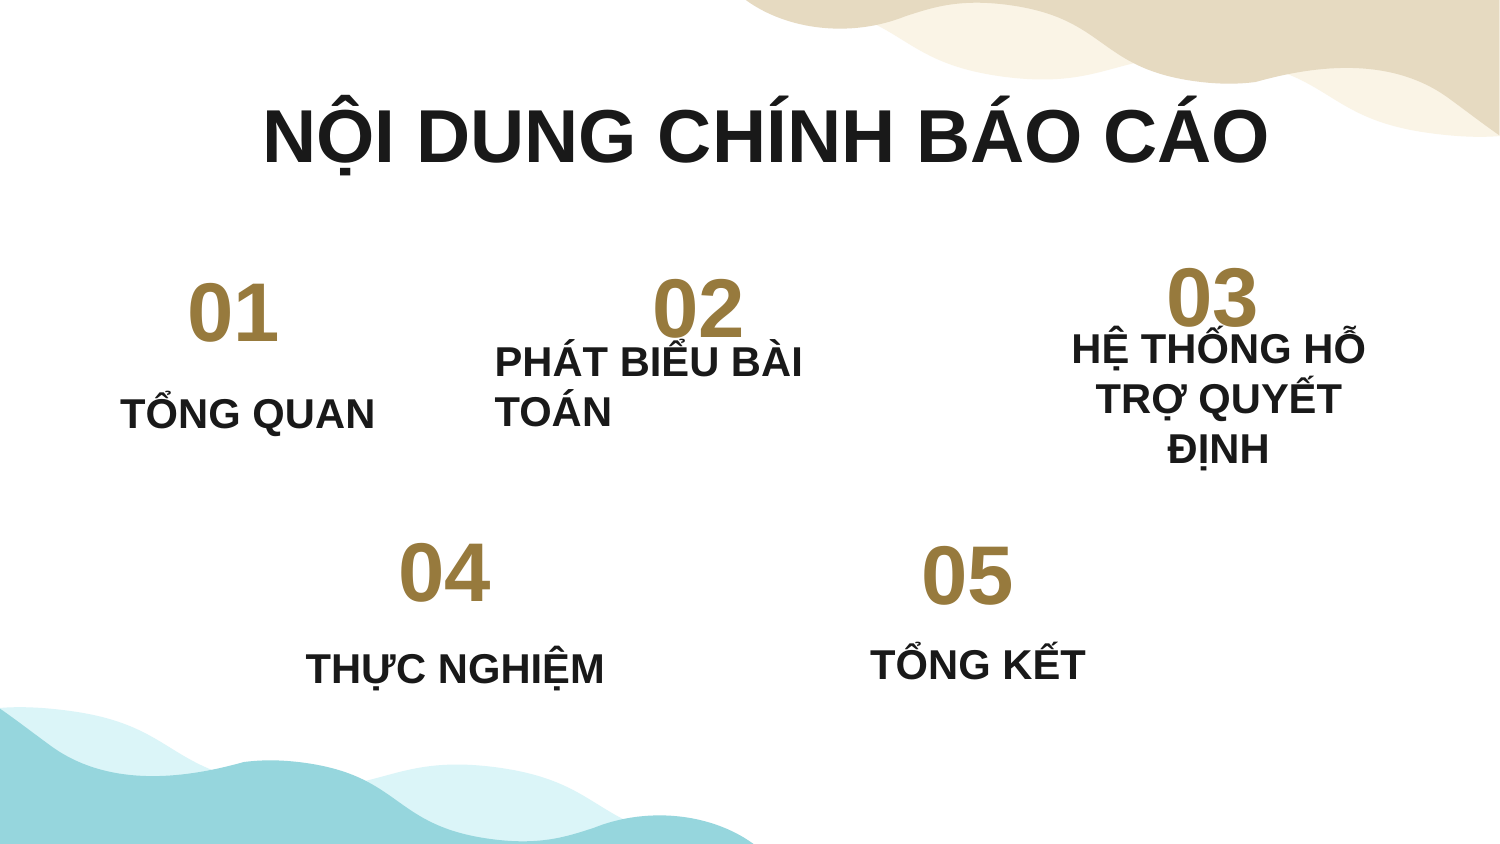

# NỘI DUNG CHÍNH BÁO CÁO
03
02
01
HỆ THỐNG HỖ TRỢ QUYẾT ĐỊNH
PHÁT BIỂU BÀI TOÁN
TỔNG QUAN
04
05
TỔNG KẾT
THỰC NGHIỆM